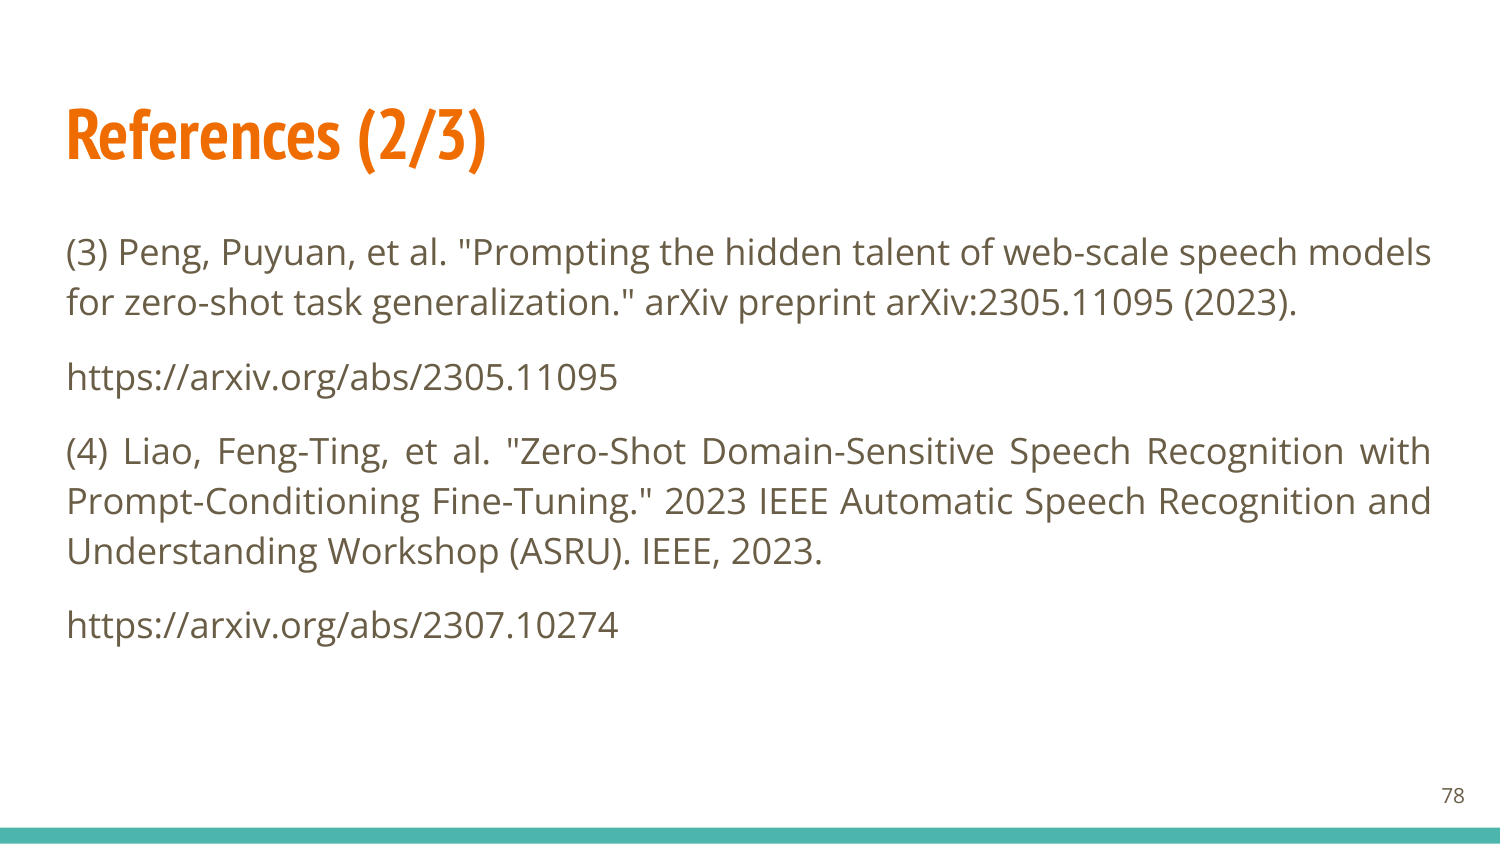

# References (2/3)
(3) Peng, Puyuan, et al. "Prompting the hidden talent of web-scale speech models for zero-shot task generalization." arXiv preprint arXiv:2305.11095 (2023).
https://arxiv.org/abs/2305.11095
(4) Liao, Feng-Ting, et al. "Zero-Shot Domain-Sensitive Speech Recognition with Prompt-Conditioning Fine-Tuning." 2023 IEEE Automatic Speech Recognition and Understanding Workshop (ASRU). IEEE, 2023.
https://arxiv.org/abs/2307.10274

78